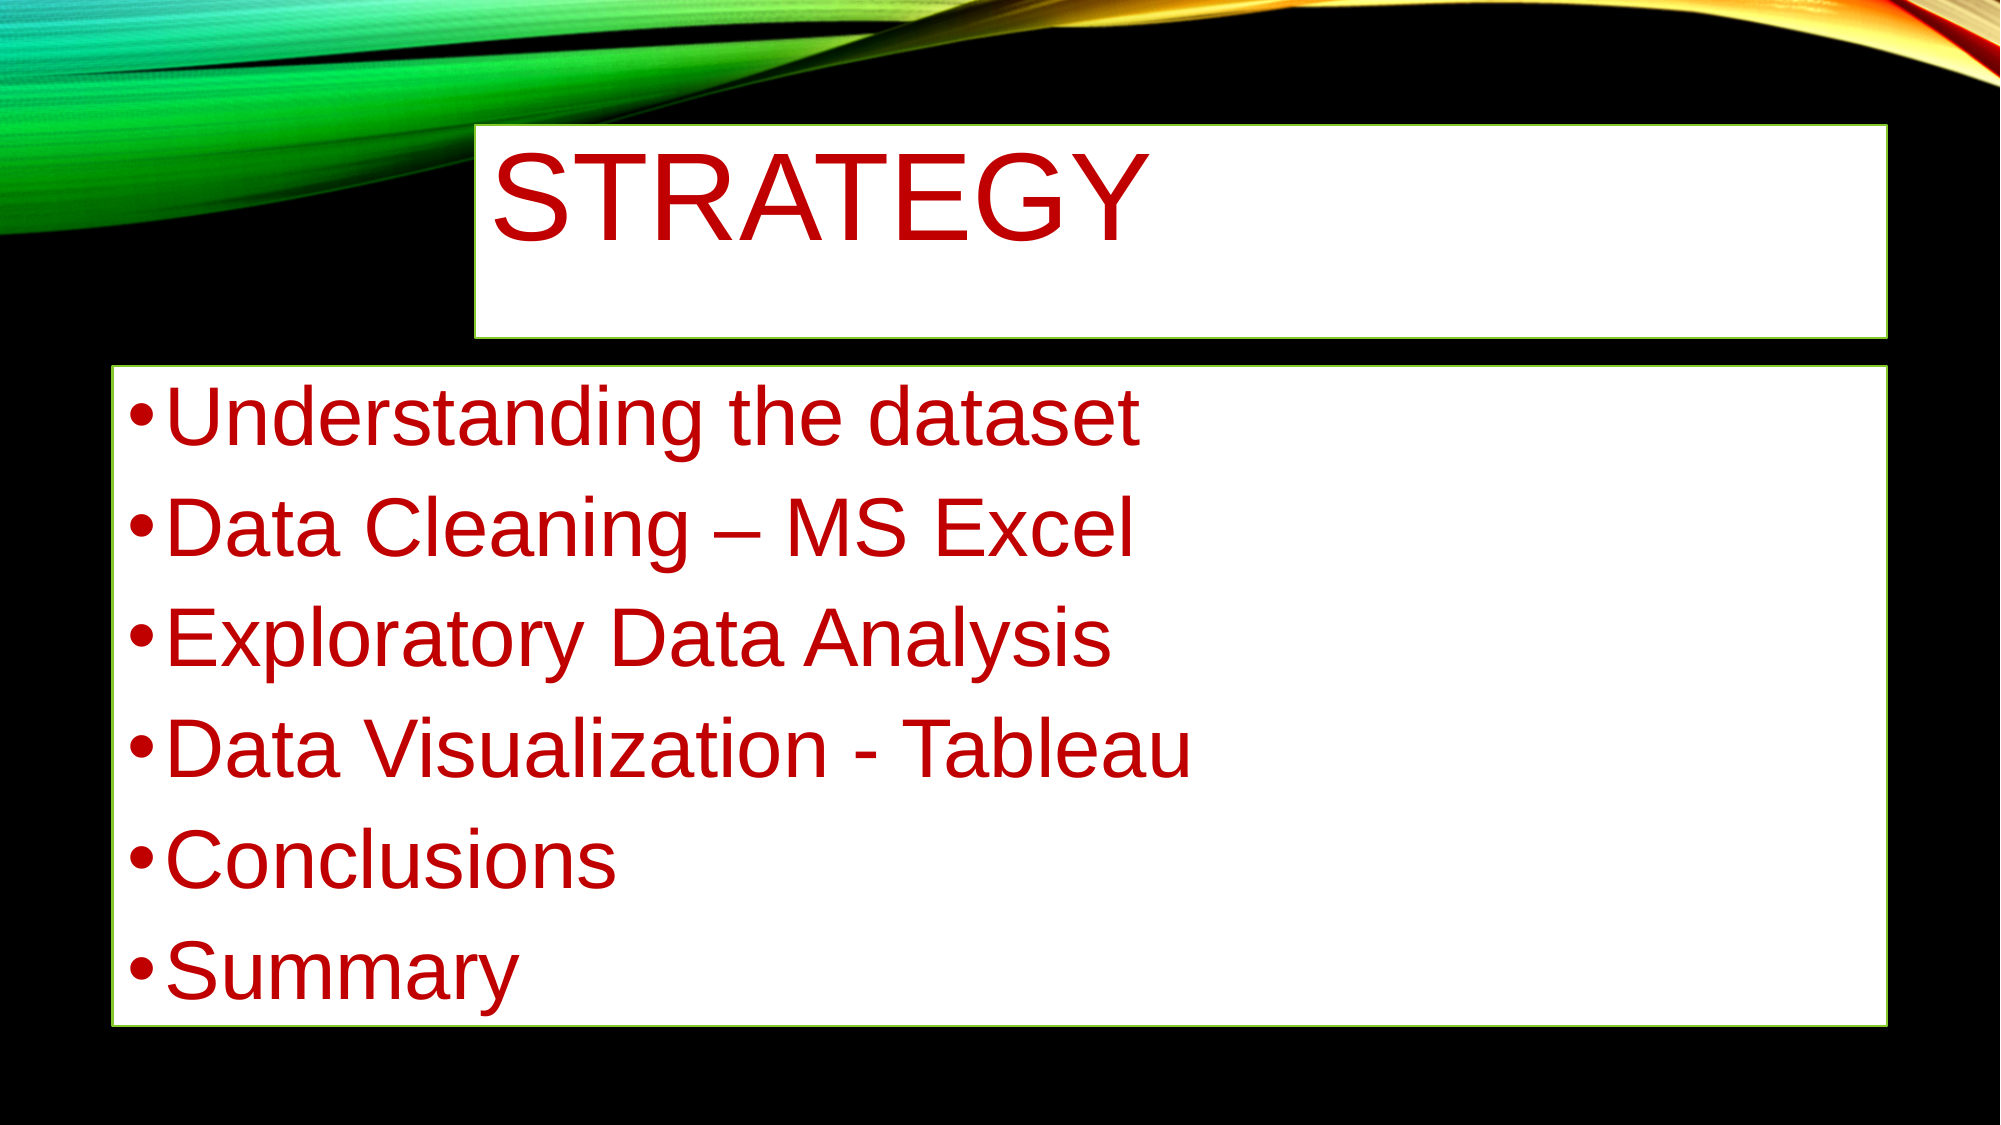

Strategy
Understanding the dataset
Data Cleaning – MS Excel
Exploratory Data Analysis
Data Visualization - Tableau
Conclusions
Summary